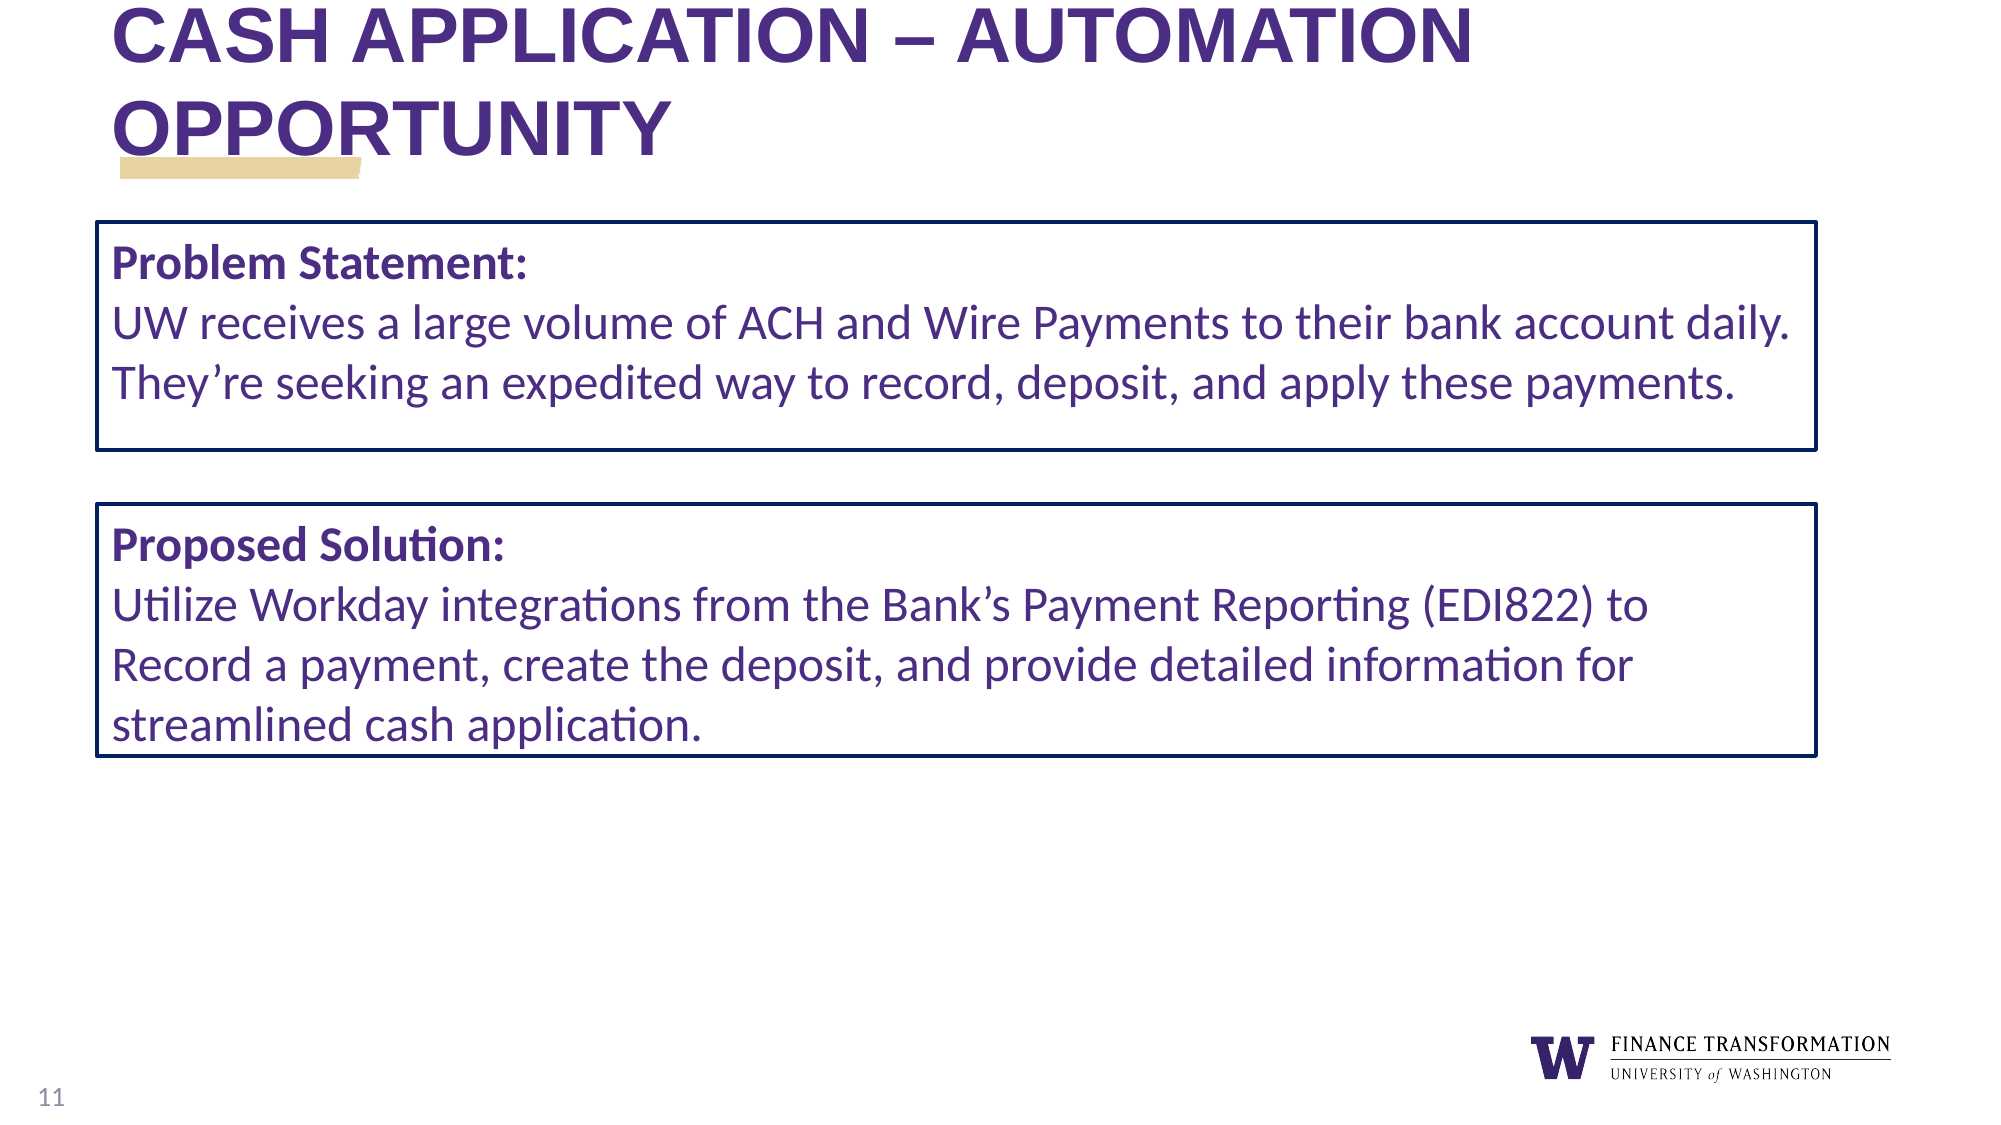

# Cash Application – automation opportunity

Problem Statement:
UW receives a large volume of ACH and Wire Payments to their bank account daily. They’re seeking an expedited way to record, deposit, and apply these payments.
Proposed Solution:
Utilize Workday integrations from the Bank’s Payment Reporting (EDI822) to Record a payment, create the deposit, and provide detailed information for streamlined cash application.